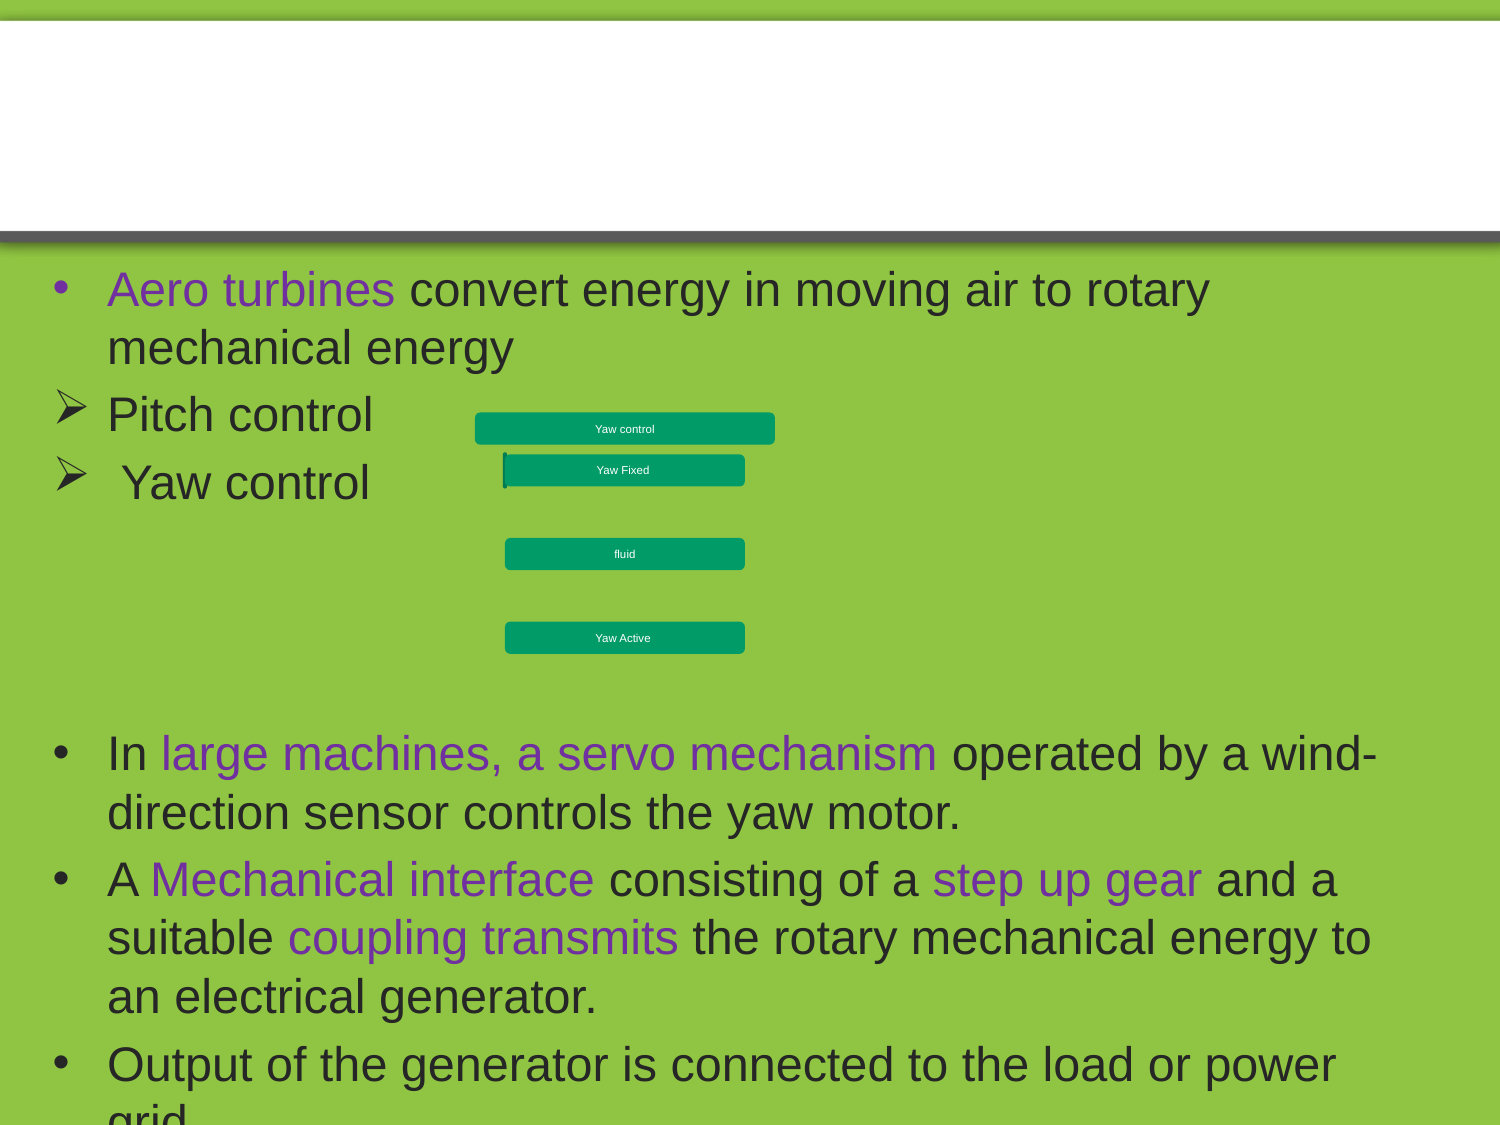

#
Aero turbines convert energy in moving air to rotary mechanical energy
Pitch control
 Yaw control

In large machines, a servo mechanism operated by a wind-direction sensor controls the yaw motor.
A Mechanical interface consisting of a step up gear and a suitable coupling transmits the rotary mechanical energy to an electrical generator.
Output of the generator is connected to the load or power grid.

Yaw control
Yaw Fixed
Yaw Active
fluid